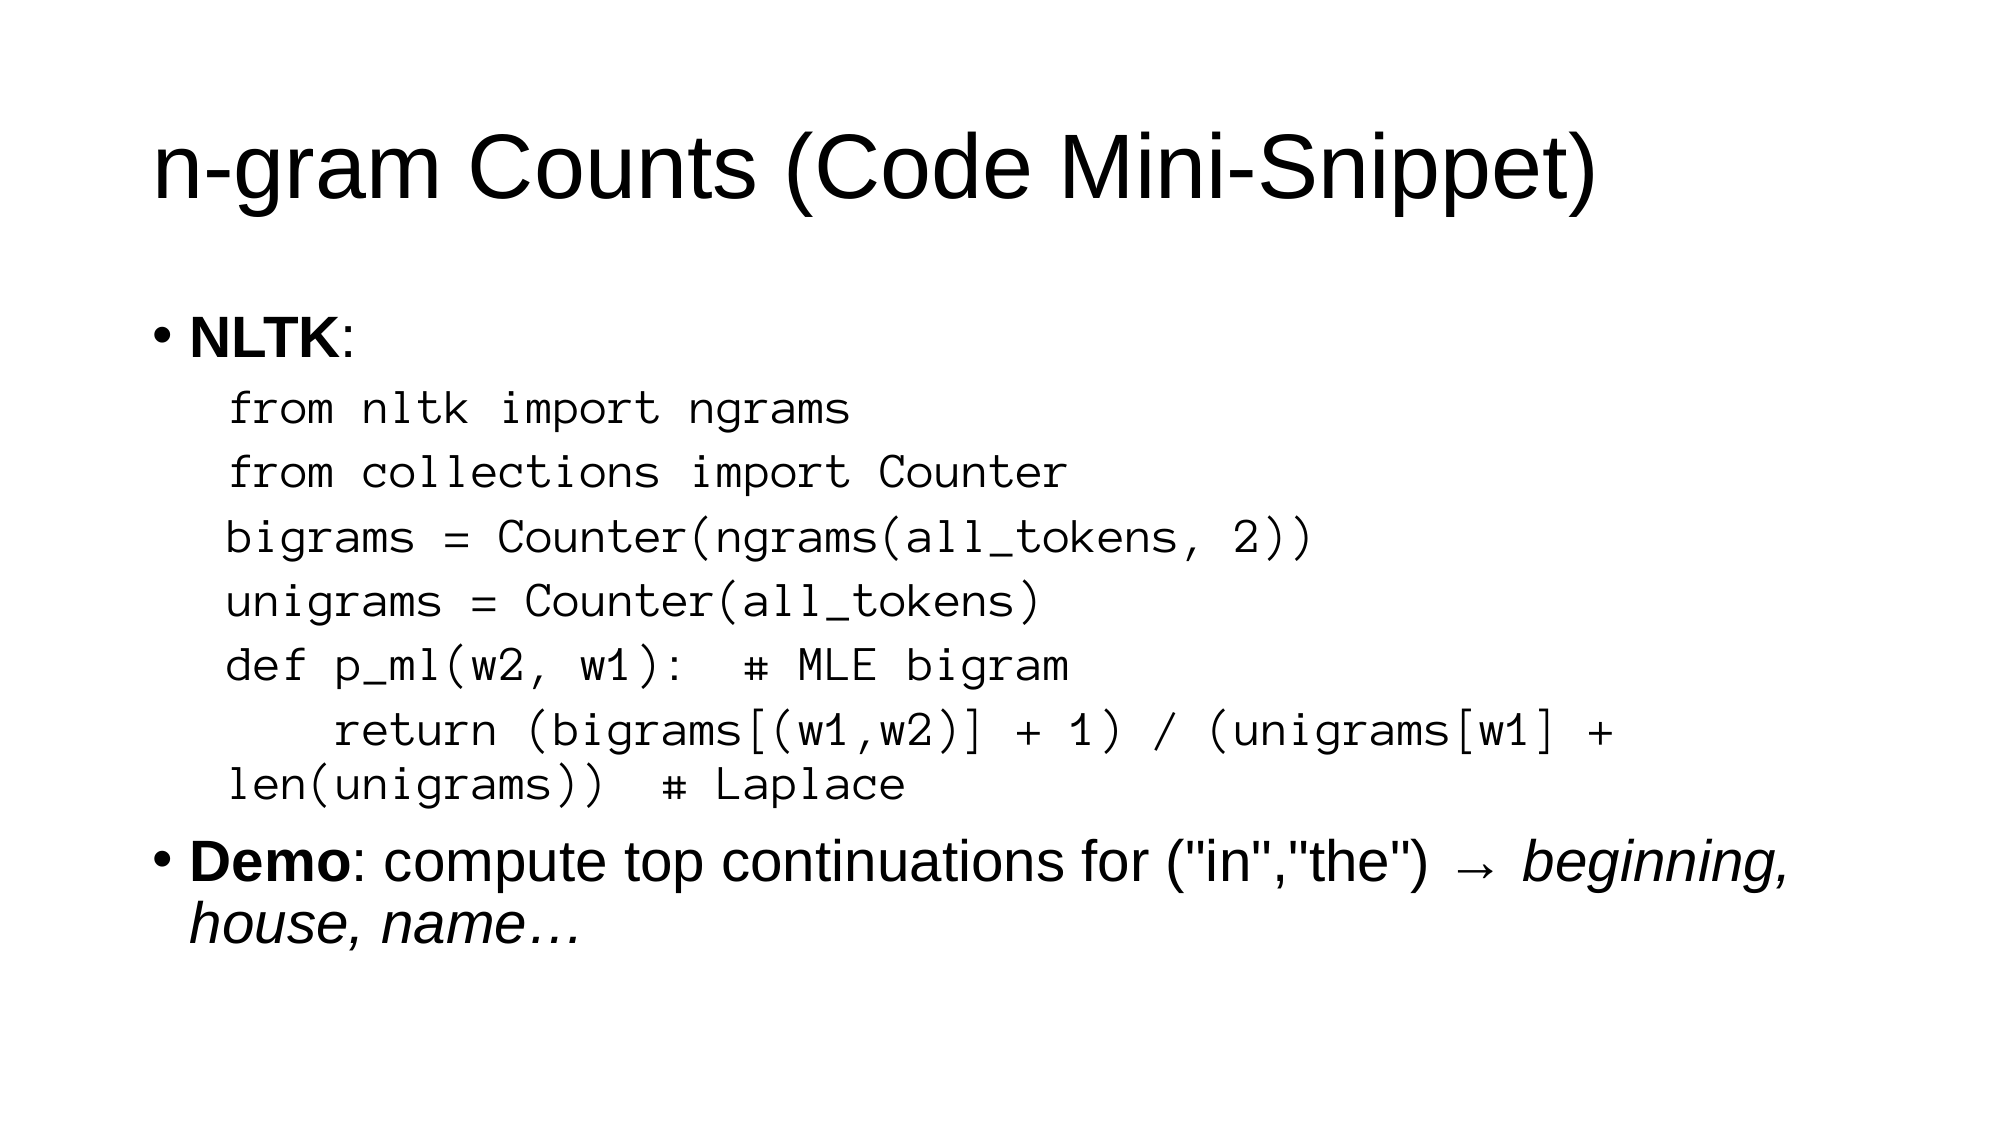

# n-gram Counts (Code Mini-Snippet)
NLTK:
from nltk import ngrams
from collections import Counter
bigrams = Counter(ngrams(all_tokens, 2))
unigrams = Counter(all_tokens)
def p_ml(w2, w1):  # MLE bigram
    return (bigrams[(w1,w2)] + 1) / (unigrams[w1] + len(unigrams))  # Laplace
Demo: compute top continuations for ("in","the") → beginning, house, name…